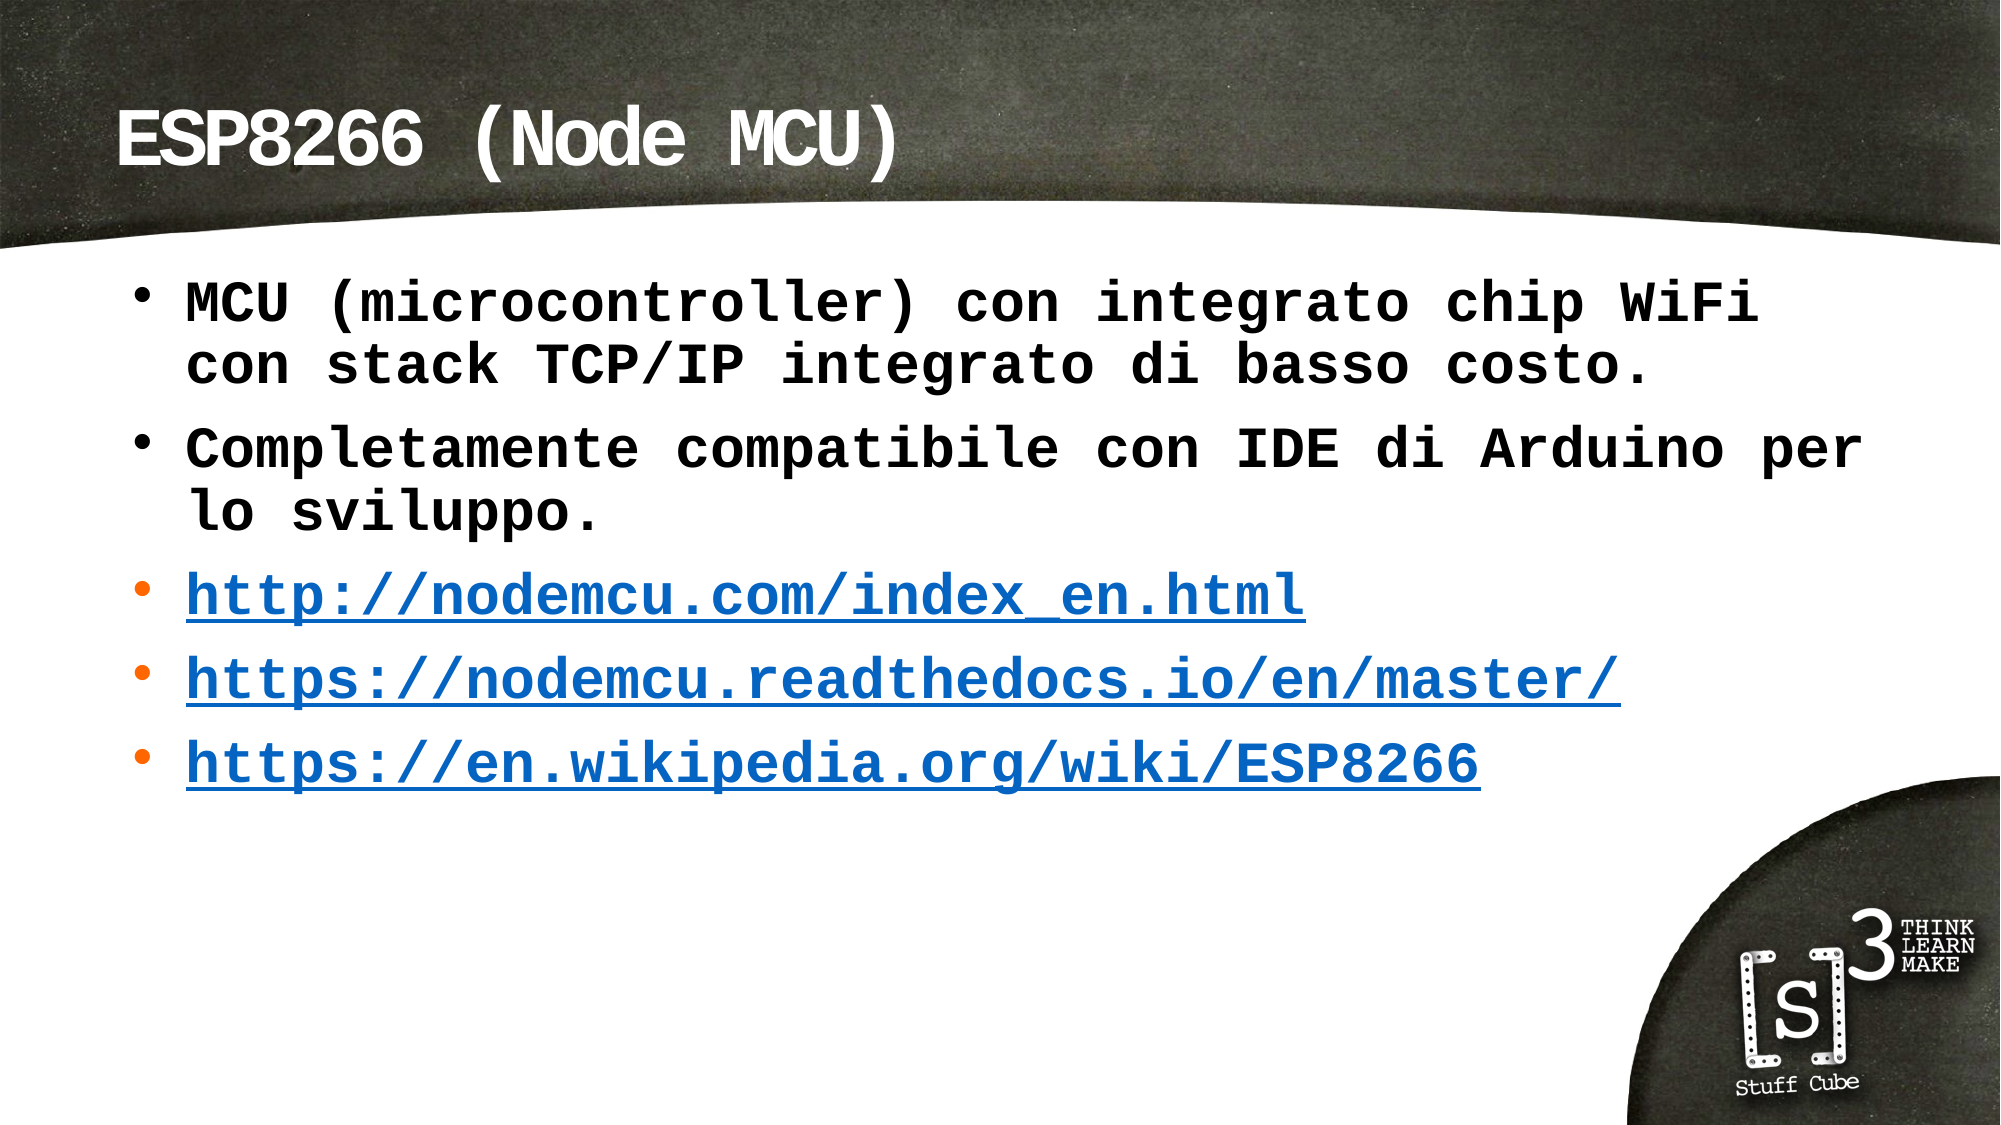

# ESP8266 (Node MCU)
MCU (microcontroller) con integrato chip WiFi con stack TCP/IP integrato di basso costo.
Completamente compatibile con IDE di Arduino per lo sviluppo.
http://nodemcu.com/index_en.html
https://nodemcu.readthedocs.io/en/master/
https://en.wikipedia.org/wiki/ESP8266